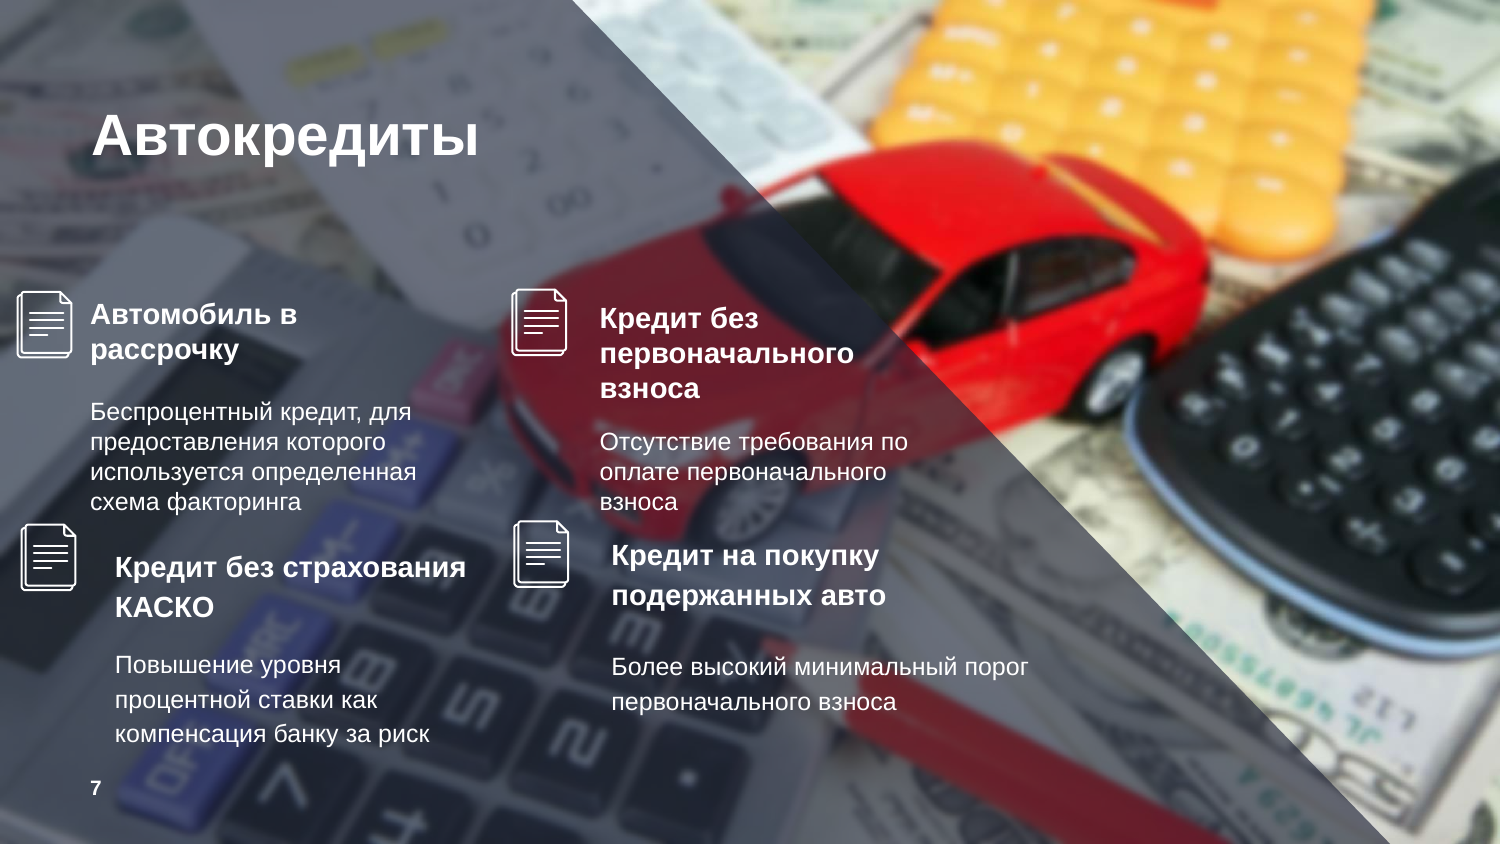

# Автокредиты
Автомобиль в рассрочку

Беспроцентный кредит, для предоставления которого используется определенная схема факторинга
Кредит без первоначального взноса
Отсутствие требования по оплате первоначального взноса

Кредит на покупку подержанных авто

Более высокий минимальный порог первоначального взноса

Кредит без страхования КАСКО
Повышение уровня процентной ставки как компенсация банку за риск
7